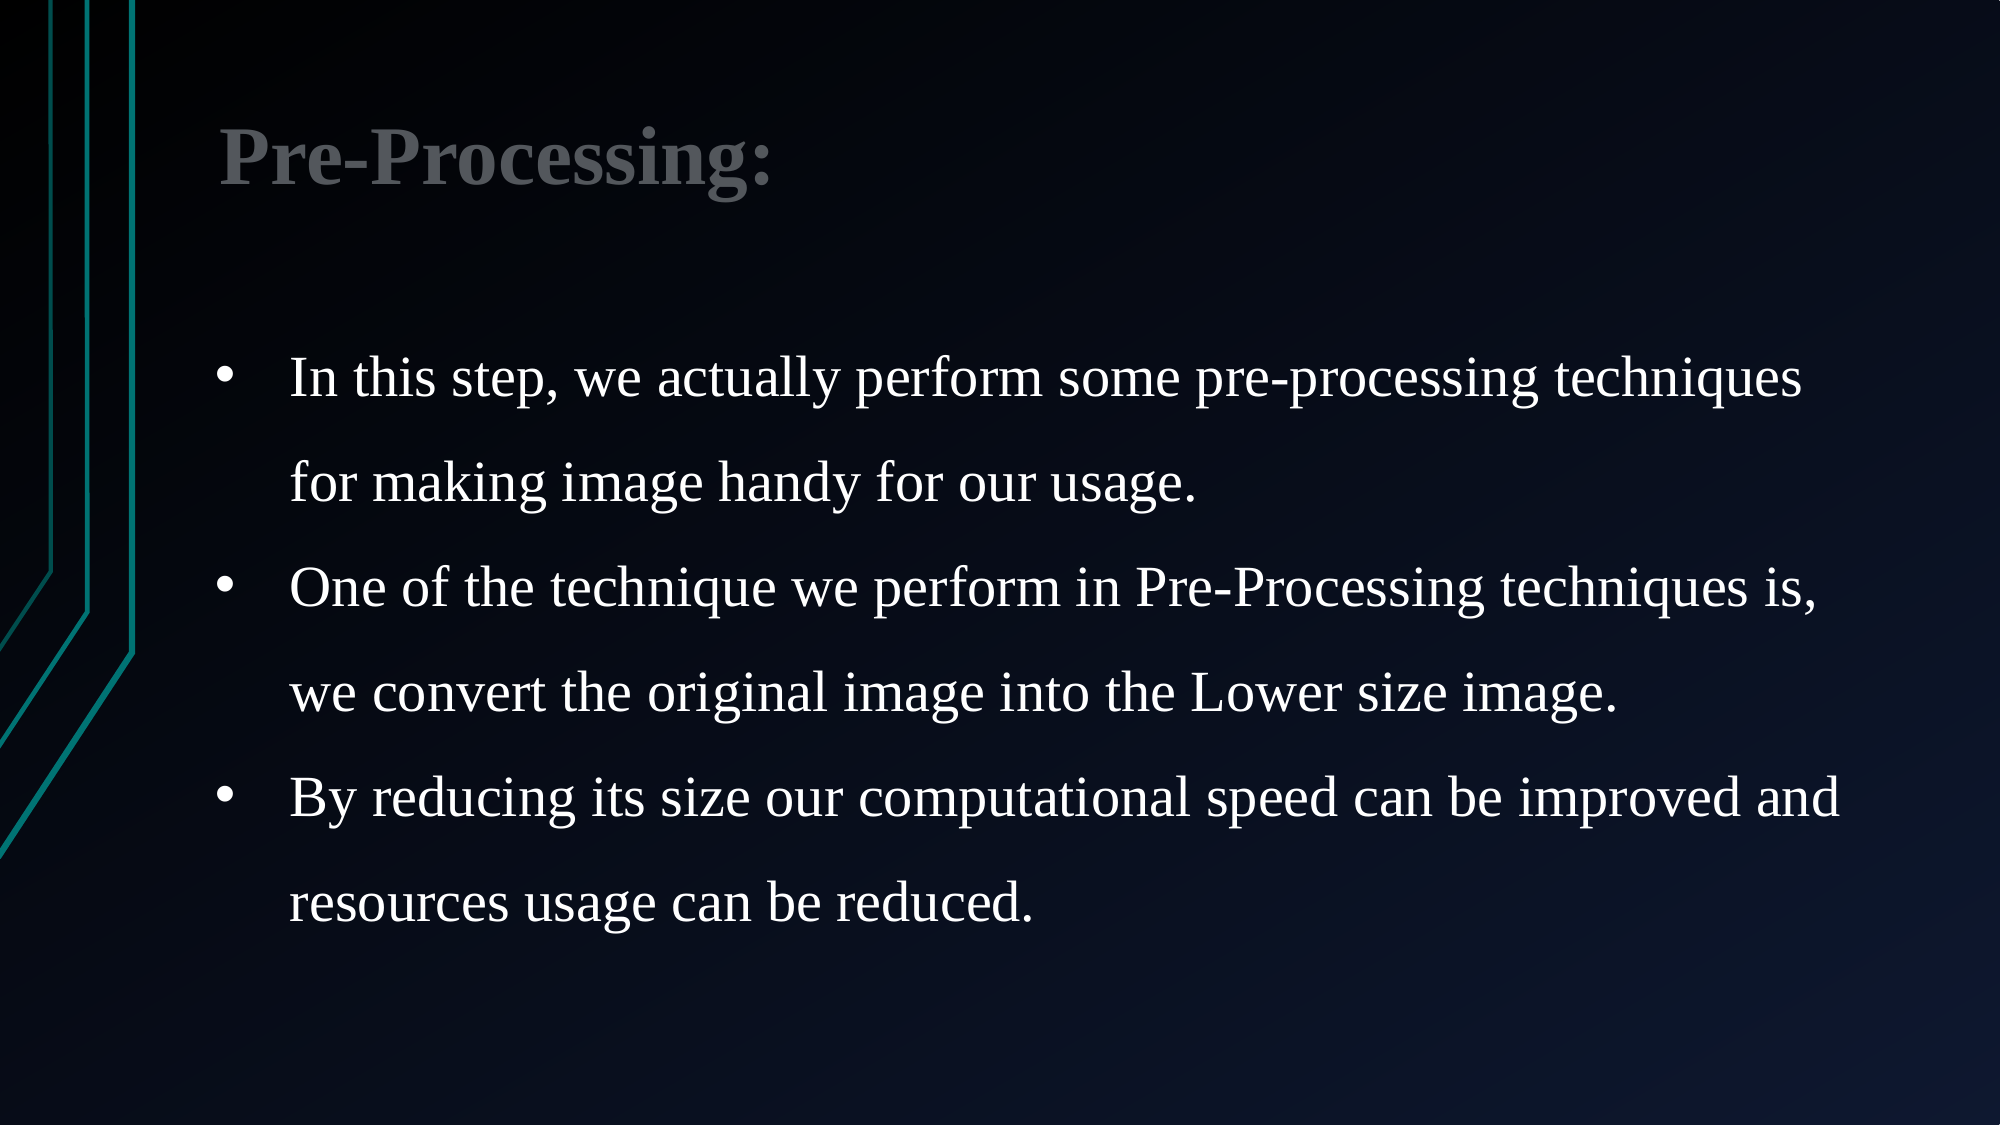

# Pre-Processing:
In this step, we actually perform some pre-processing techniques for making image handy for our usage.
One of the technique we perform in Pre-Processing techniques is, we convert the original image into the Lower size image.
By reducing its size our computational speed can be improved and resources usage can be reduced.